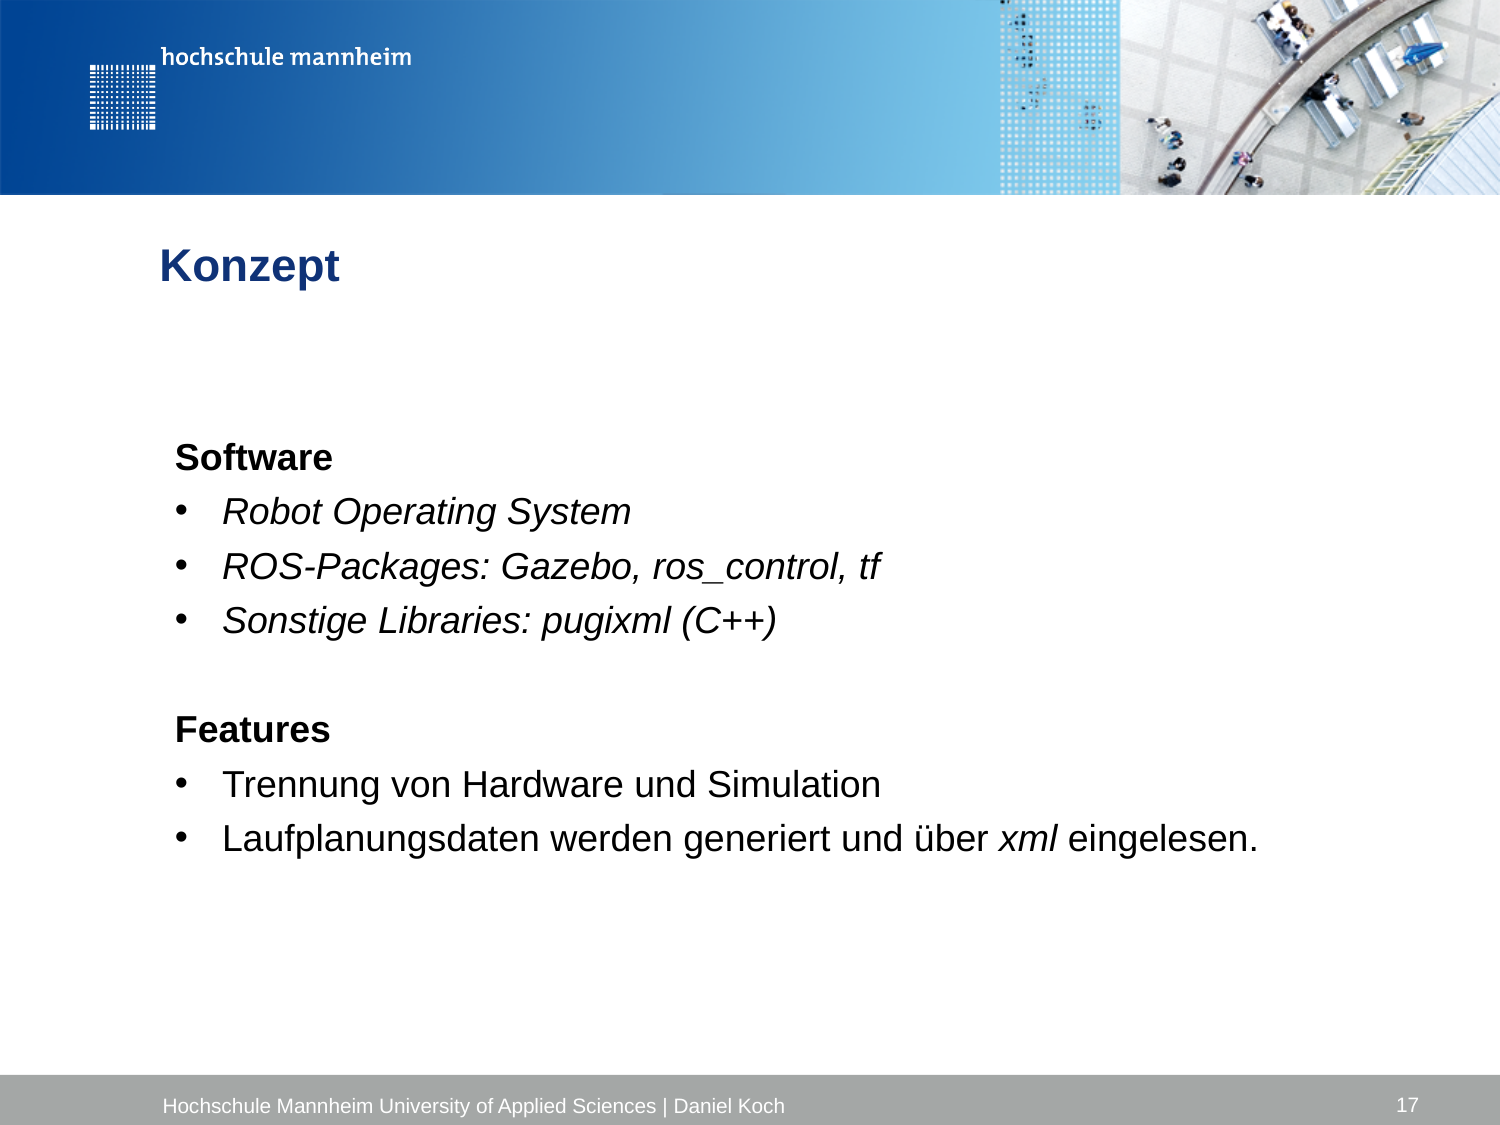

Konzept

Software
Robot Operating System
ROS-Packages: Gazebo, ros_control, tf
Sonstige Libraries: pugixml (C++)

Features
Trennung von Hardware und Simulation
Laufplanungsdaten werden generiert und über xml eingelesen.

17
Hochschule Mannheim University of Applied Sciences | Daniel Koch